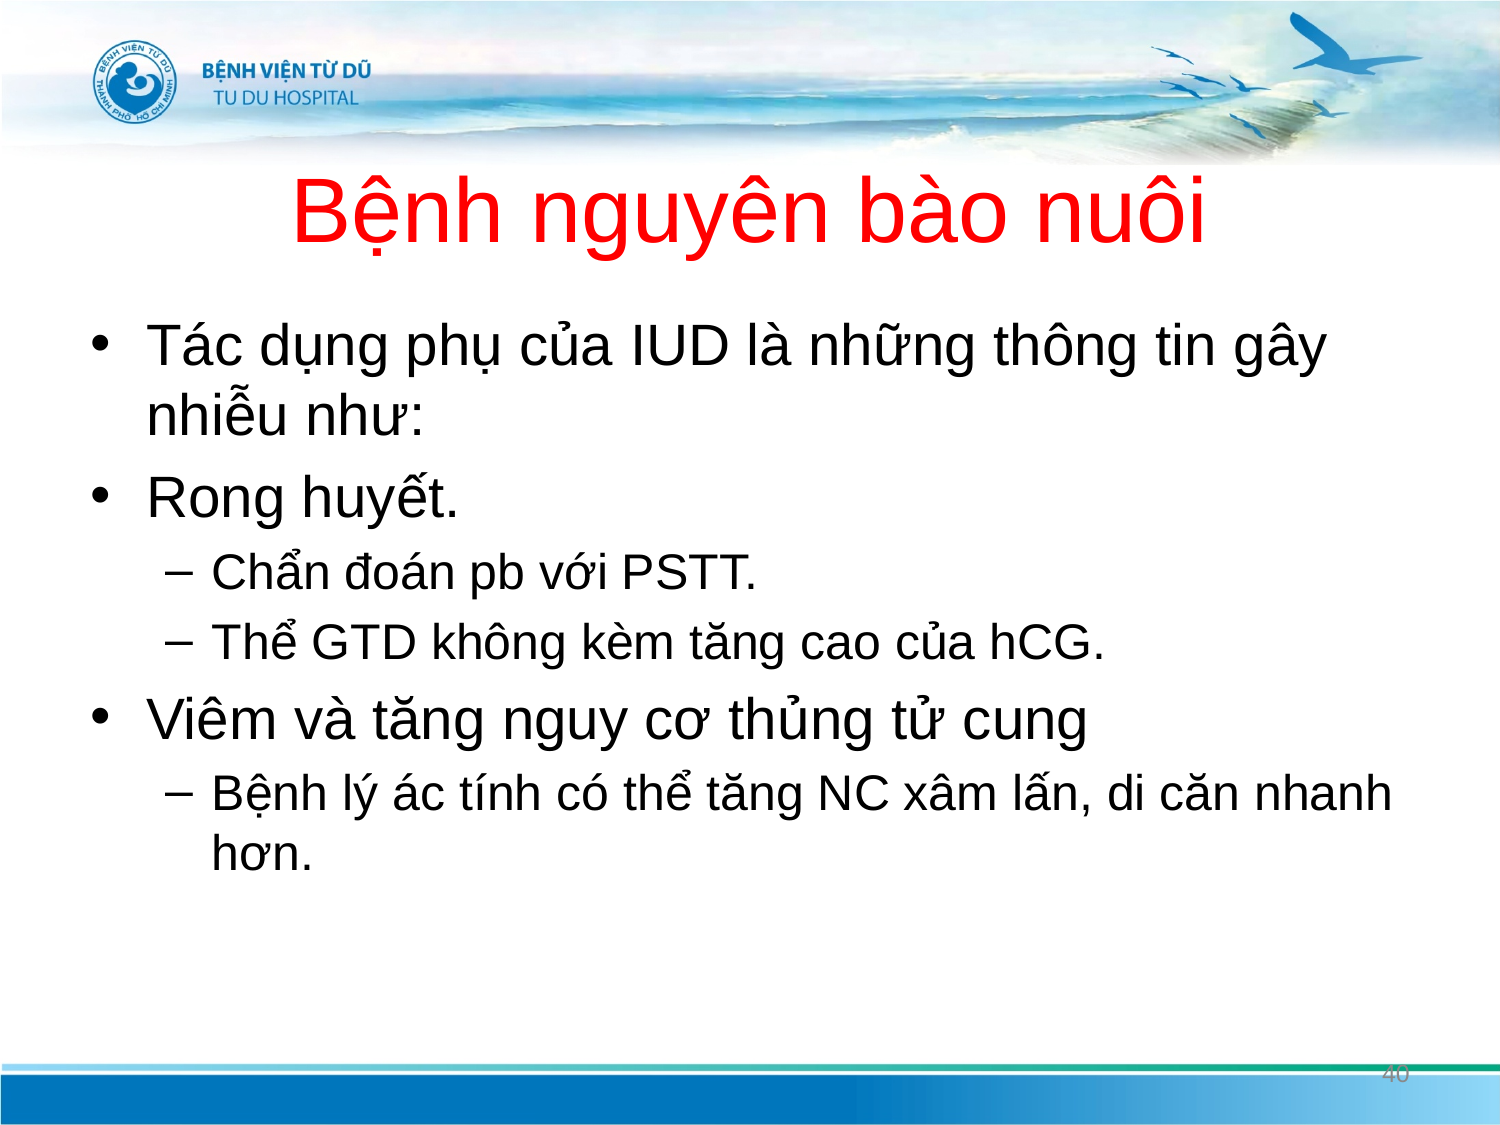

# Bệnh nguyên bào nuôi
Tác dụng phụ của IUD là những thông tin gây nhiễu như:
Rong huyết.
Chẩn đoán pb với PSTT.
Thể GTD không kèm tăng cao của hCG.
Viêm và tăng nguy cơ thủng tử cung
Bệnh lý ác tính có thể tăng NC xâm lấn, di căn nhanh hơn.

40